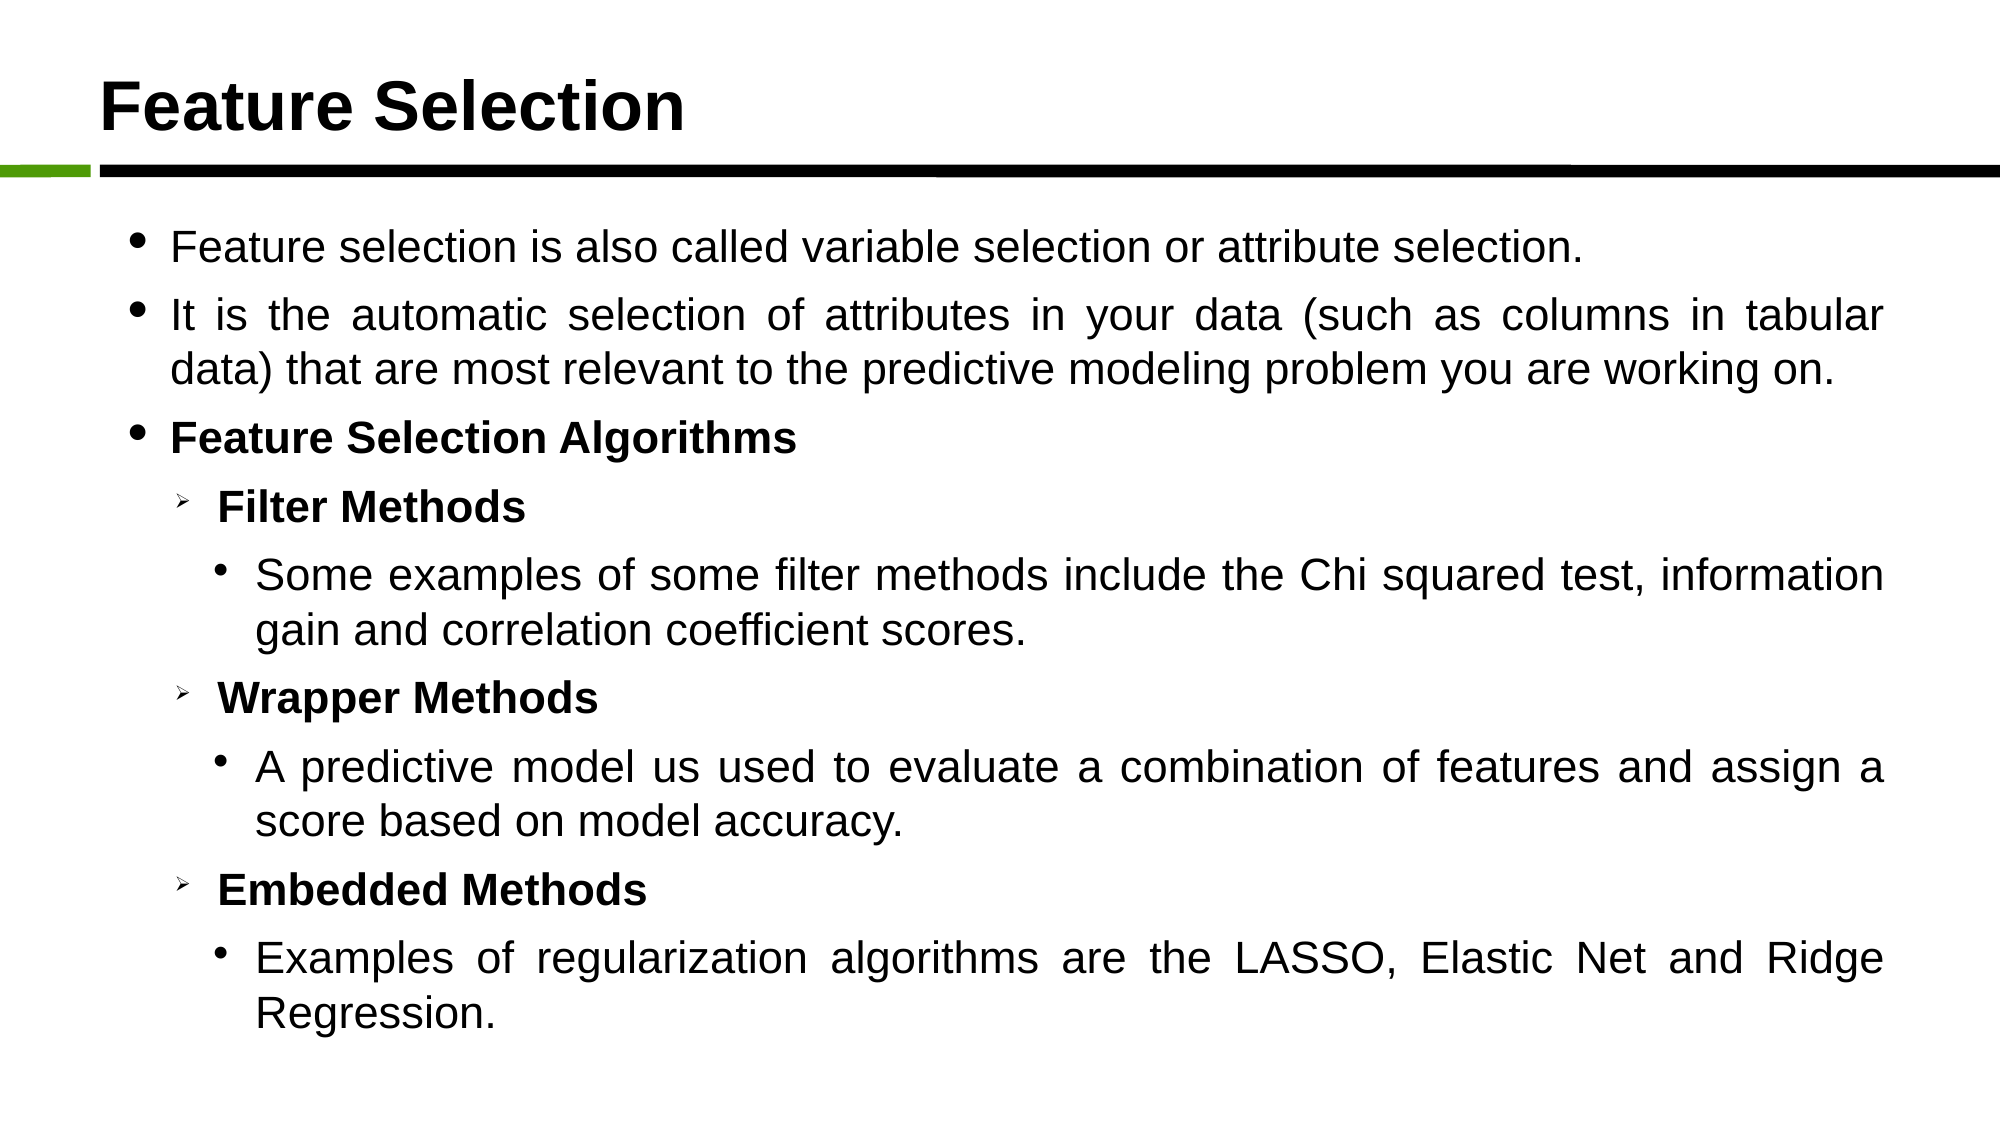

Feature Selection

Feature selection is also called variable selection or attribute selection.
It is the automatic selection of attributes in your data (such as columns in tabular data) that are most relevant to the predictive modeling problem you are working on.
Feature Selection Algorithms
Filter Methods
Some examples of some filter methods include the Chi squared test, information gain and correlation coefficient scores.
Wrapper Methods
A predictive model us used to evaluate a combination of features and assign a score based on model accuracy.
Embedded Methods
Examples of regularization algorithms are the LASSO, Elastic Net and Ridge Regression.